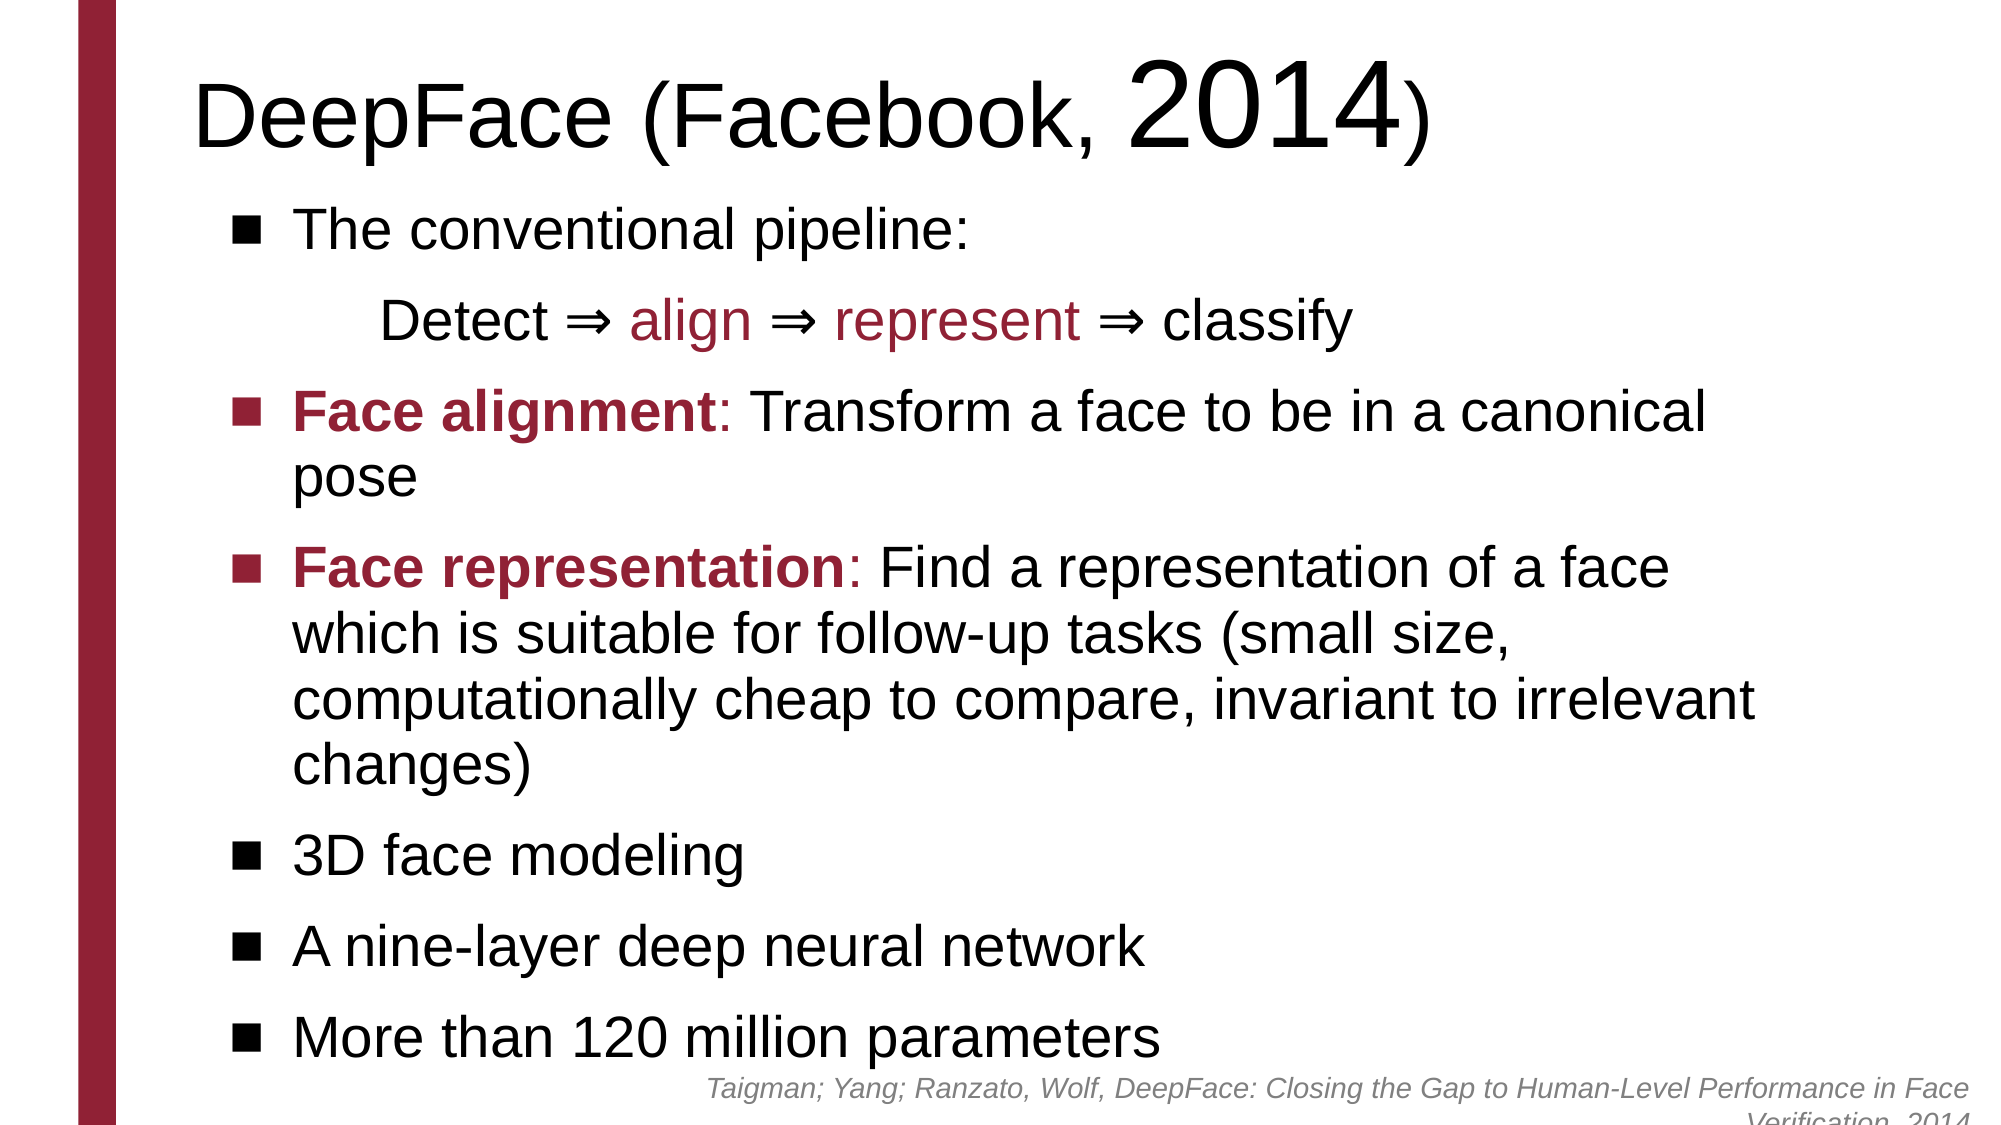

# DeepFace (Facebook, 2014)
The conventional pipeline:
	Detect ⇒ align ⇒ represent ⇒ classify
Face alignment: Transform a face to be in a canonical pose
Face representation: Find a representation of a face which is suitable for follow-up tasks (small size, computationally cheap to compare, invariant to irrelevant changes)
3D face modeling
A nine-layer deep neural network
More than 120 million parameters
Taigman; Yang; Ranzato, Wolf, DeepFace: Closing the Gap to Human-Level Performance in Face Verification, 2014